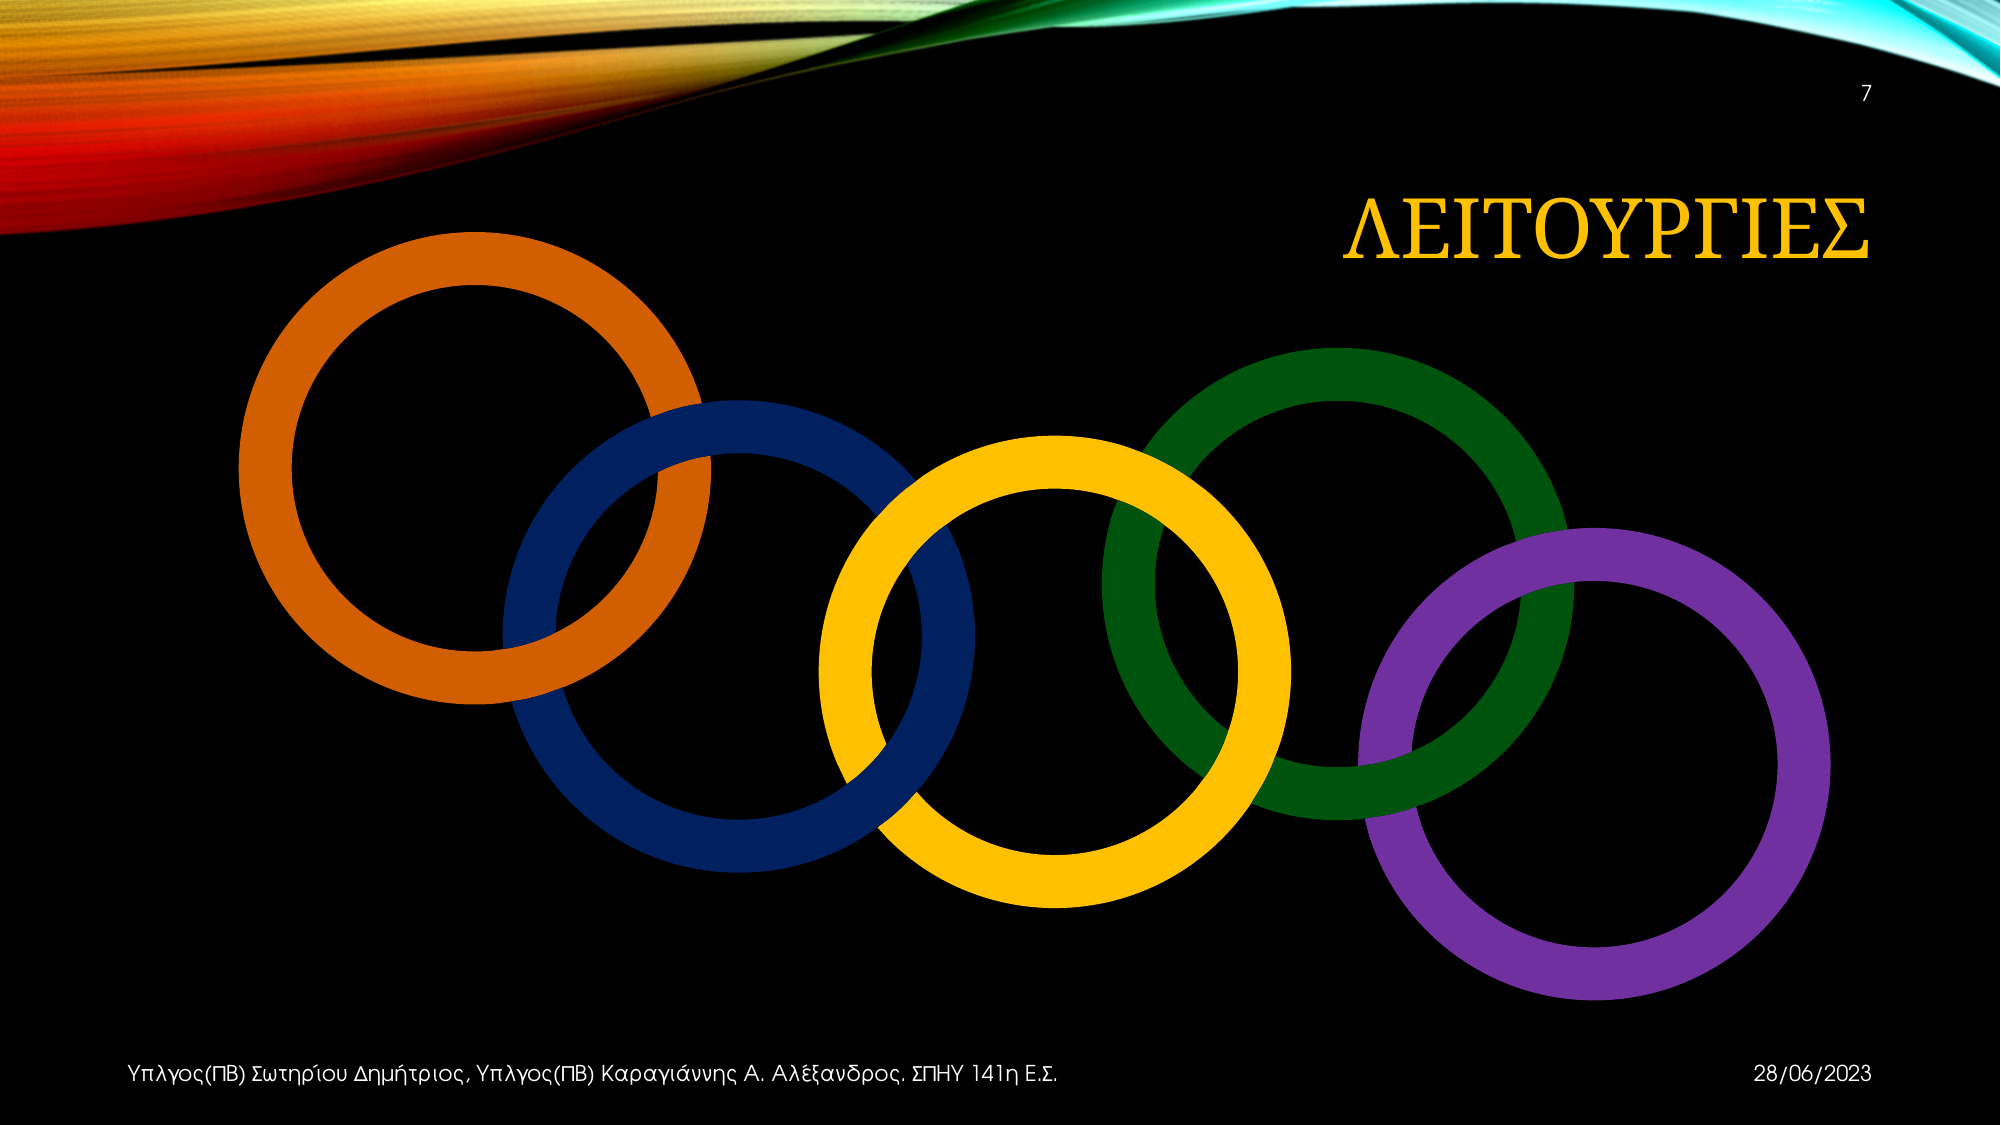

7
# ΛΕΙΤΟΥΡΓΙΕΣ

Υπλγος(ΠΒ) Σωτηρίου Δημήτριος, Υπλγος(ΠΒ) Καραγιάννης Α. Αλέξανδρος. ΣΠΗΥ 141η Ε.Σ.
28/06/2023